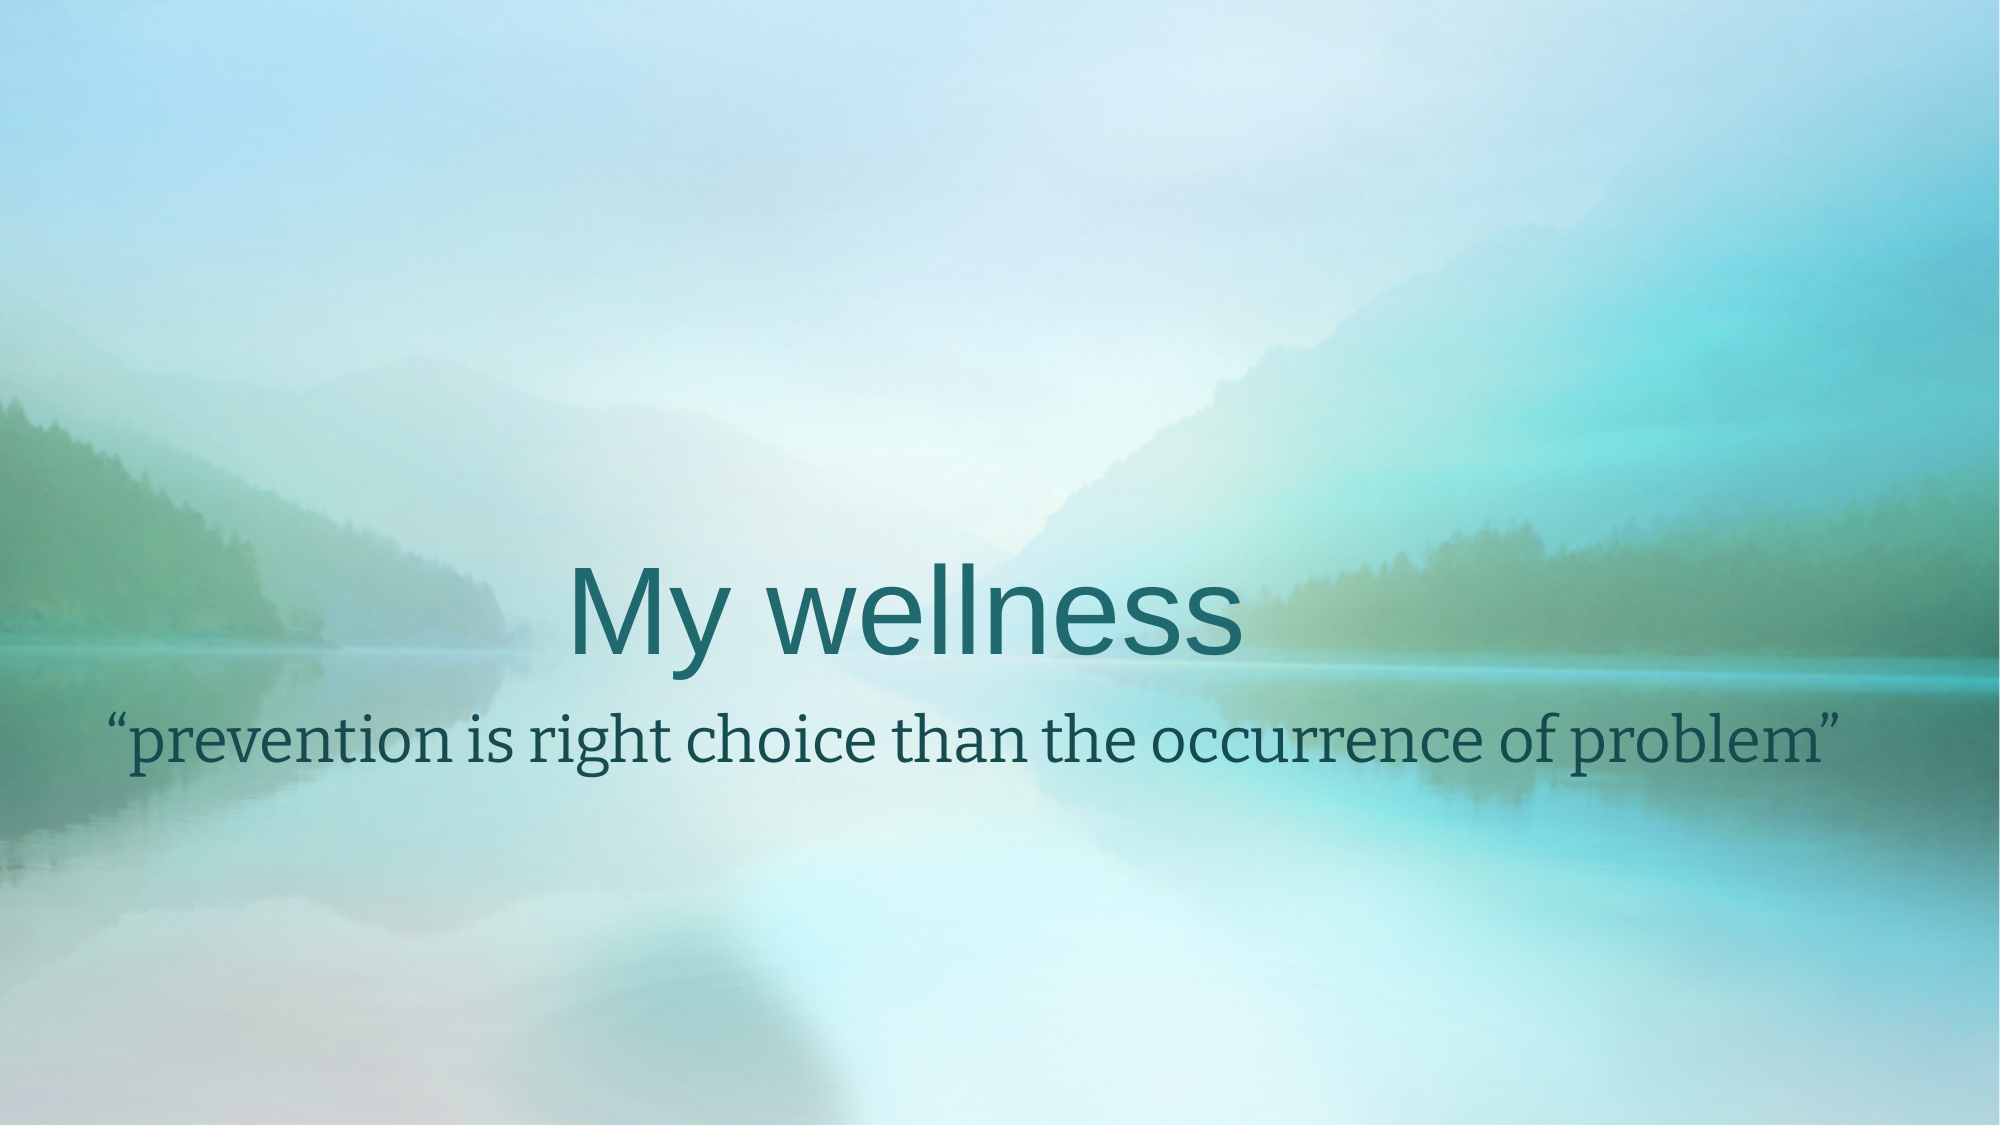

# My wellness
“prevention is right choice than the occurrence of problem”